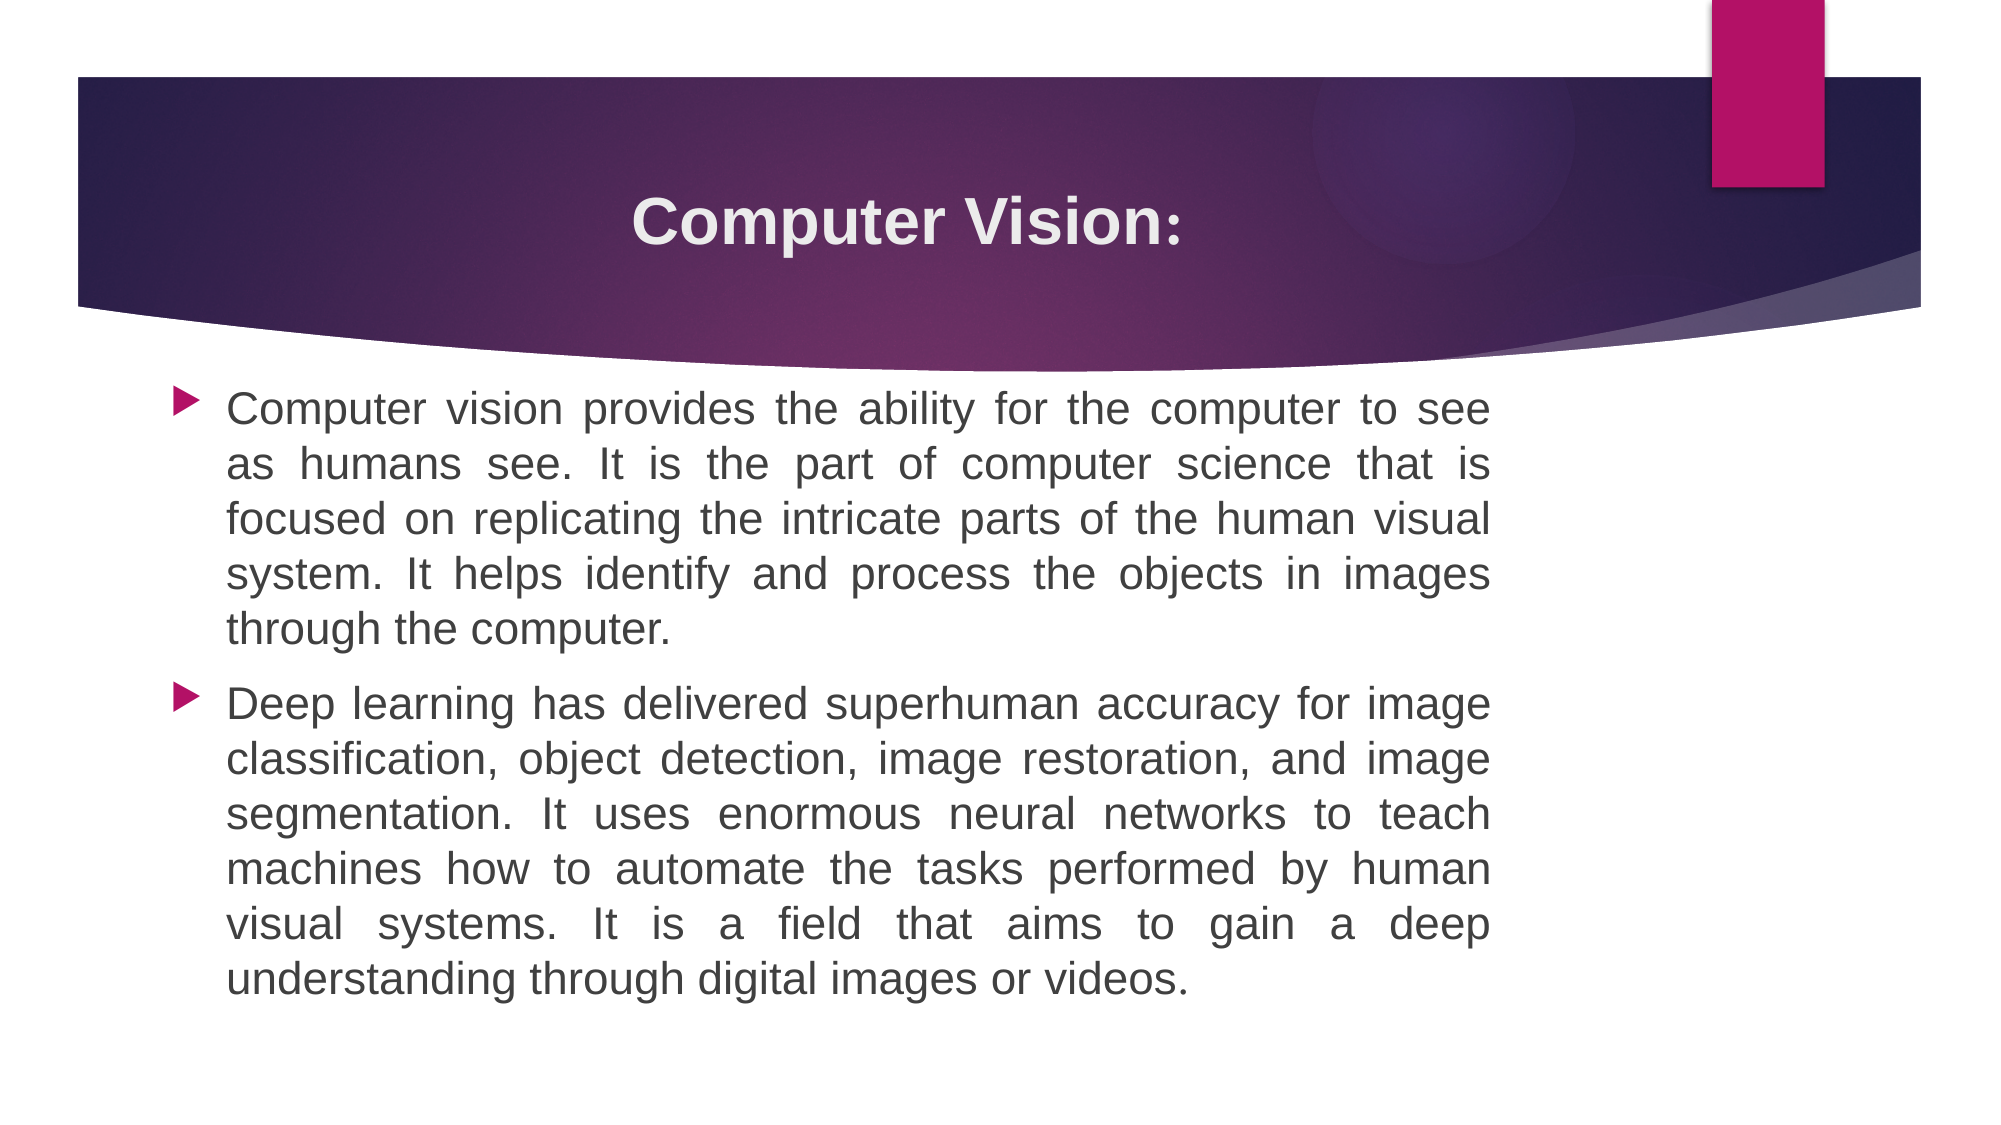

# Computer Vision:
Computer vision provides the ability for the computer to see as humans see. It is the part of computer science that is focused on replicating the intricate parts of the human visual system. It helps identify and process the objects in images through the computer.
Deep learning has delivered superhuman accuracy for image classification, object detection, image restoration, and image segmentation. It uses enormous neural networks to teach machines how to automate the tasks performed by human visual systems. It is a field that aims to gain a deep understanding through digital images or videos.